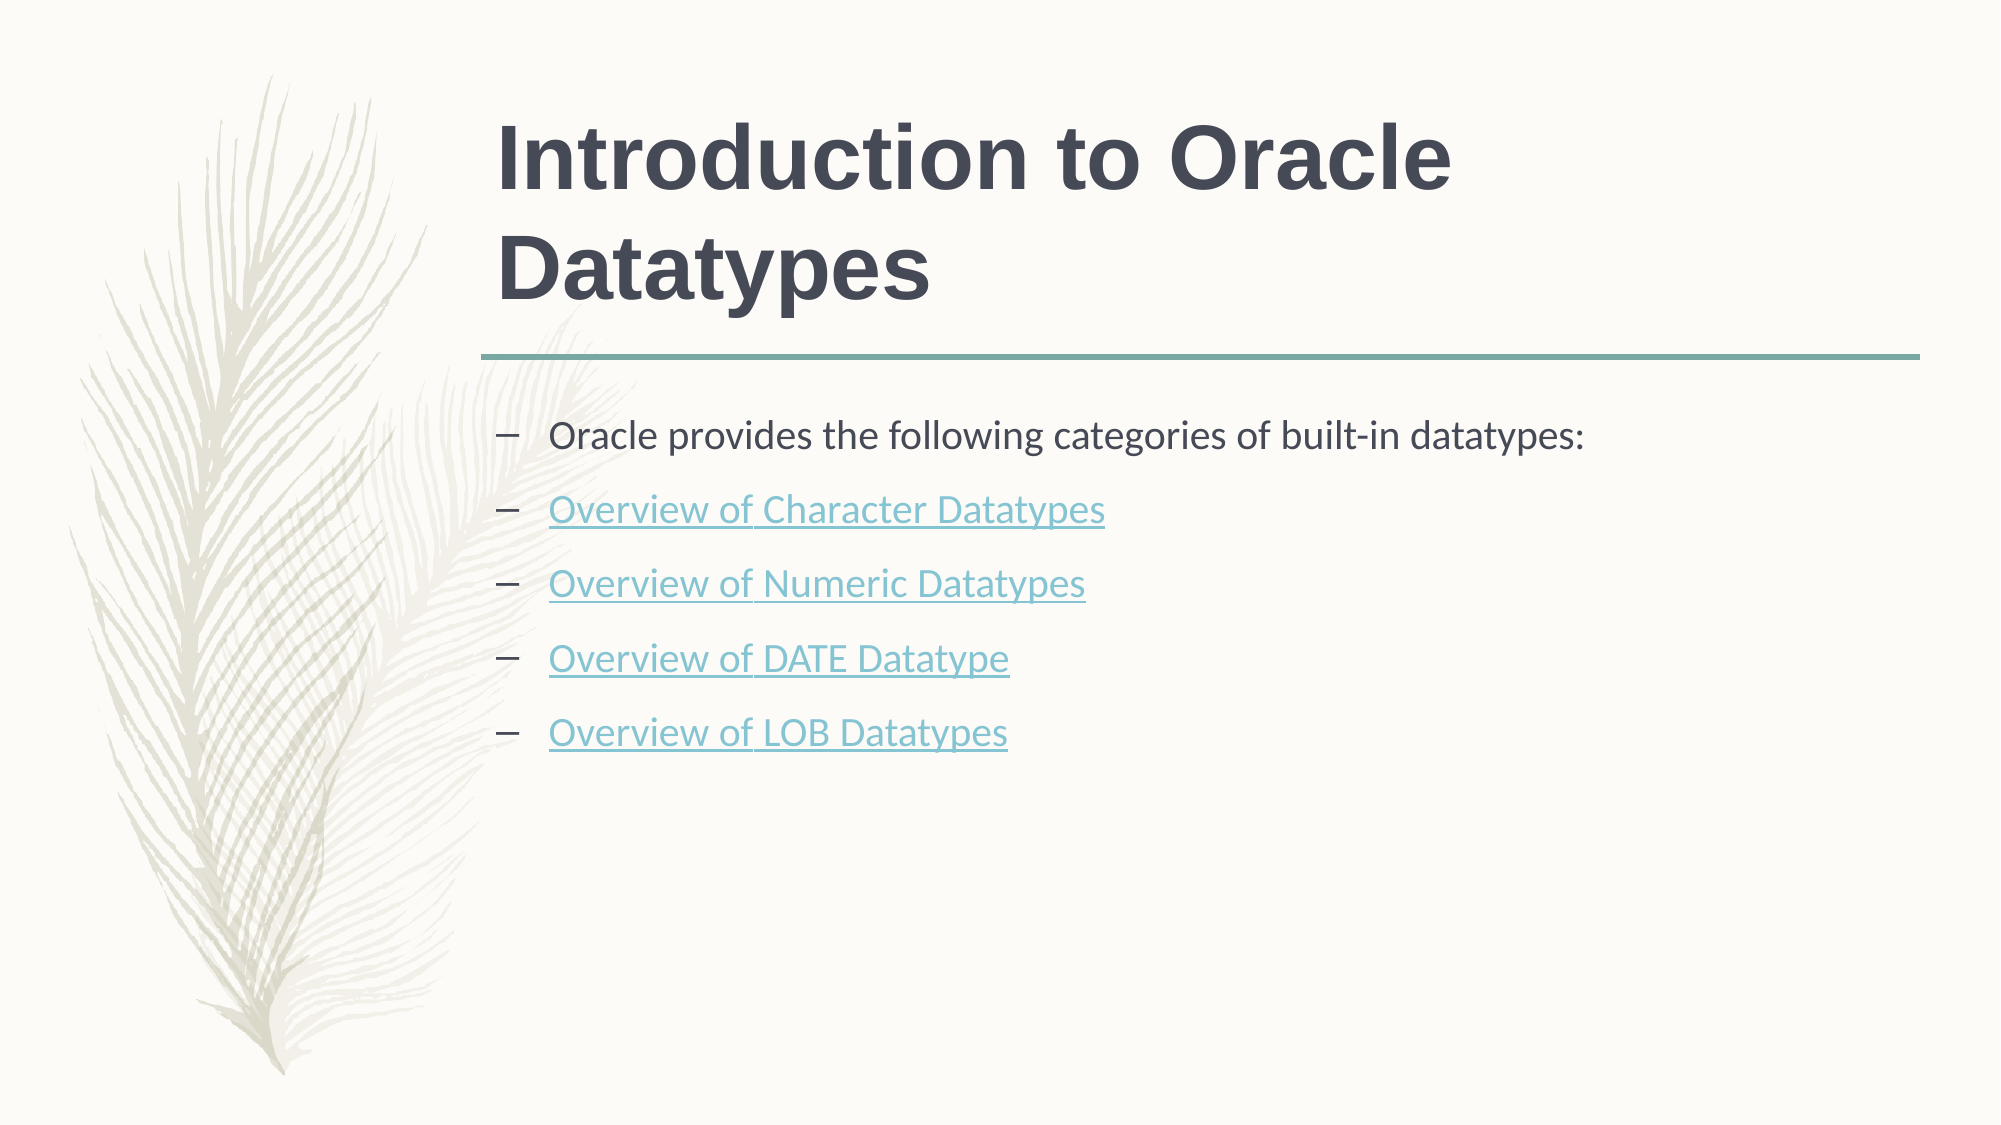

# Introduction to Oracle Datatypes
Oracle provides the following categories of built-in datatypes:
Overview of Character Datatypes
Overview of Numeric Datatypes
Overview of DATE Datatype
Overview of LOB Datatypes